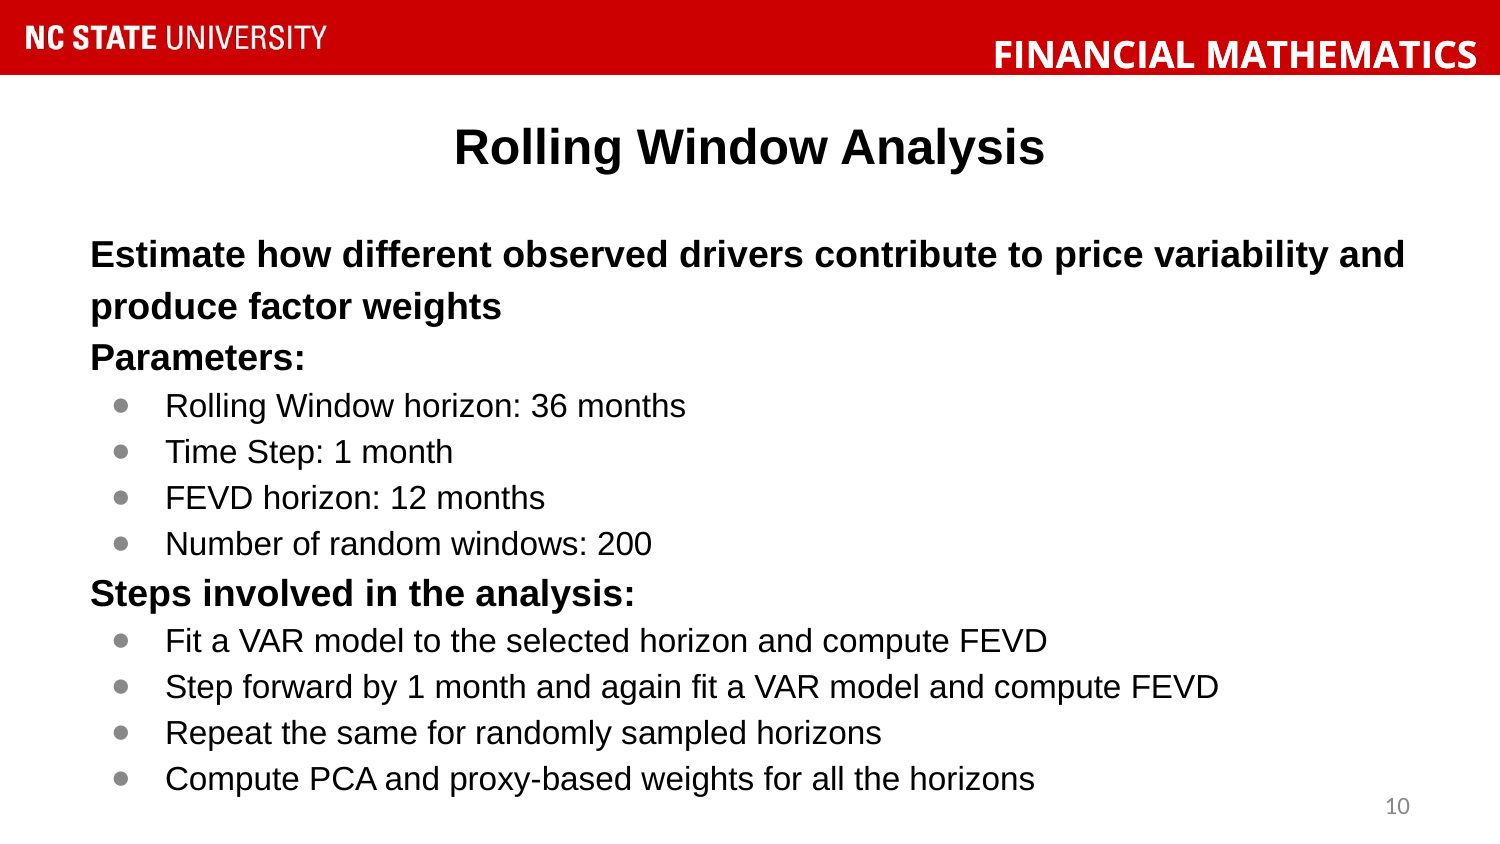

Rolling Window Analysis
Estimate how different observed drivers contribute to price variability and produce factor weights
Parameters:
Rolling Window horizon: 36 months
Time Step: 1 month
FEVD horizon: 12 months
Number of random windows: 200
Steps involved in the analysis:
Fit a VAR model to the selected horizon and compute FEVD
Step forward by 1 month and again fit a VAR model and compute FEVD
Repeat the same for randomly sampled horizons
Compute PCA and proxy-based weights for all the horizons

10